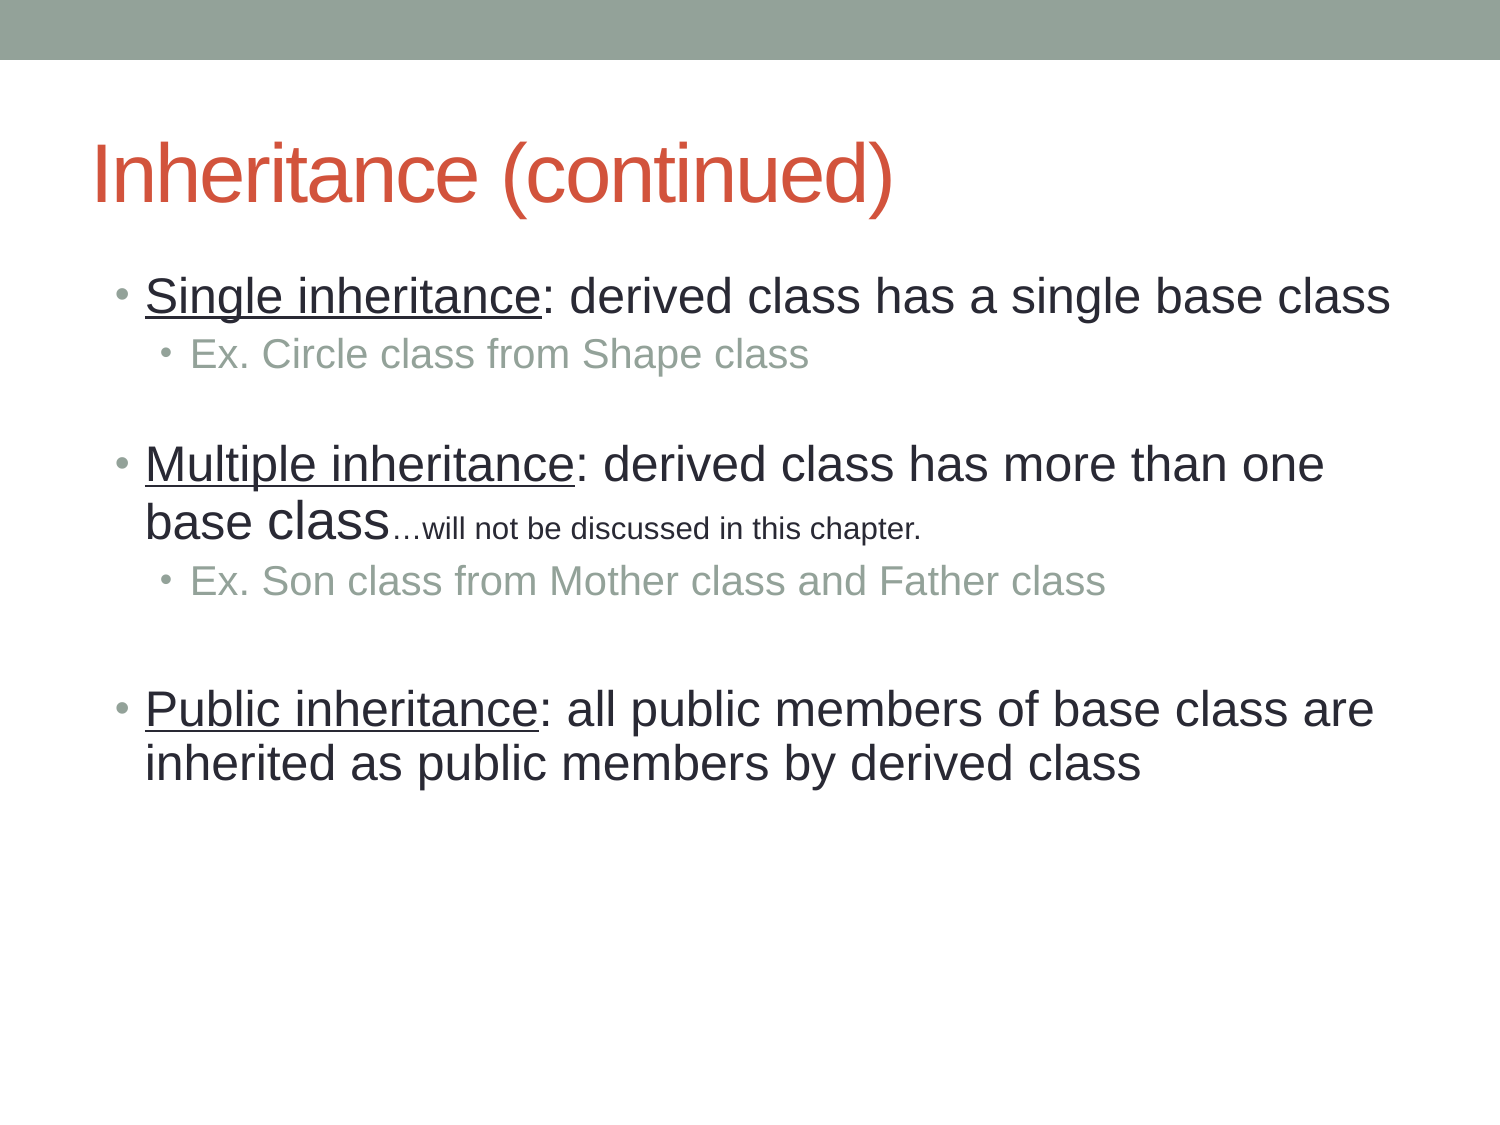

# Inheritance (continued)
Single inheritance: derived class has a single base class
Ex. Circle class from Shape class

Multiple inheritance: derived class has more than one base class…will not be discussed in this chapter.
Ex. Son class from Mother class and Father class

Public inheritance: all public members of base class are inherited as public members by derived class